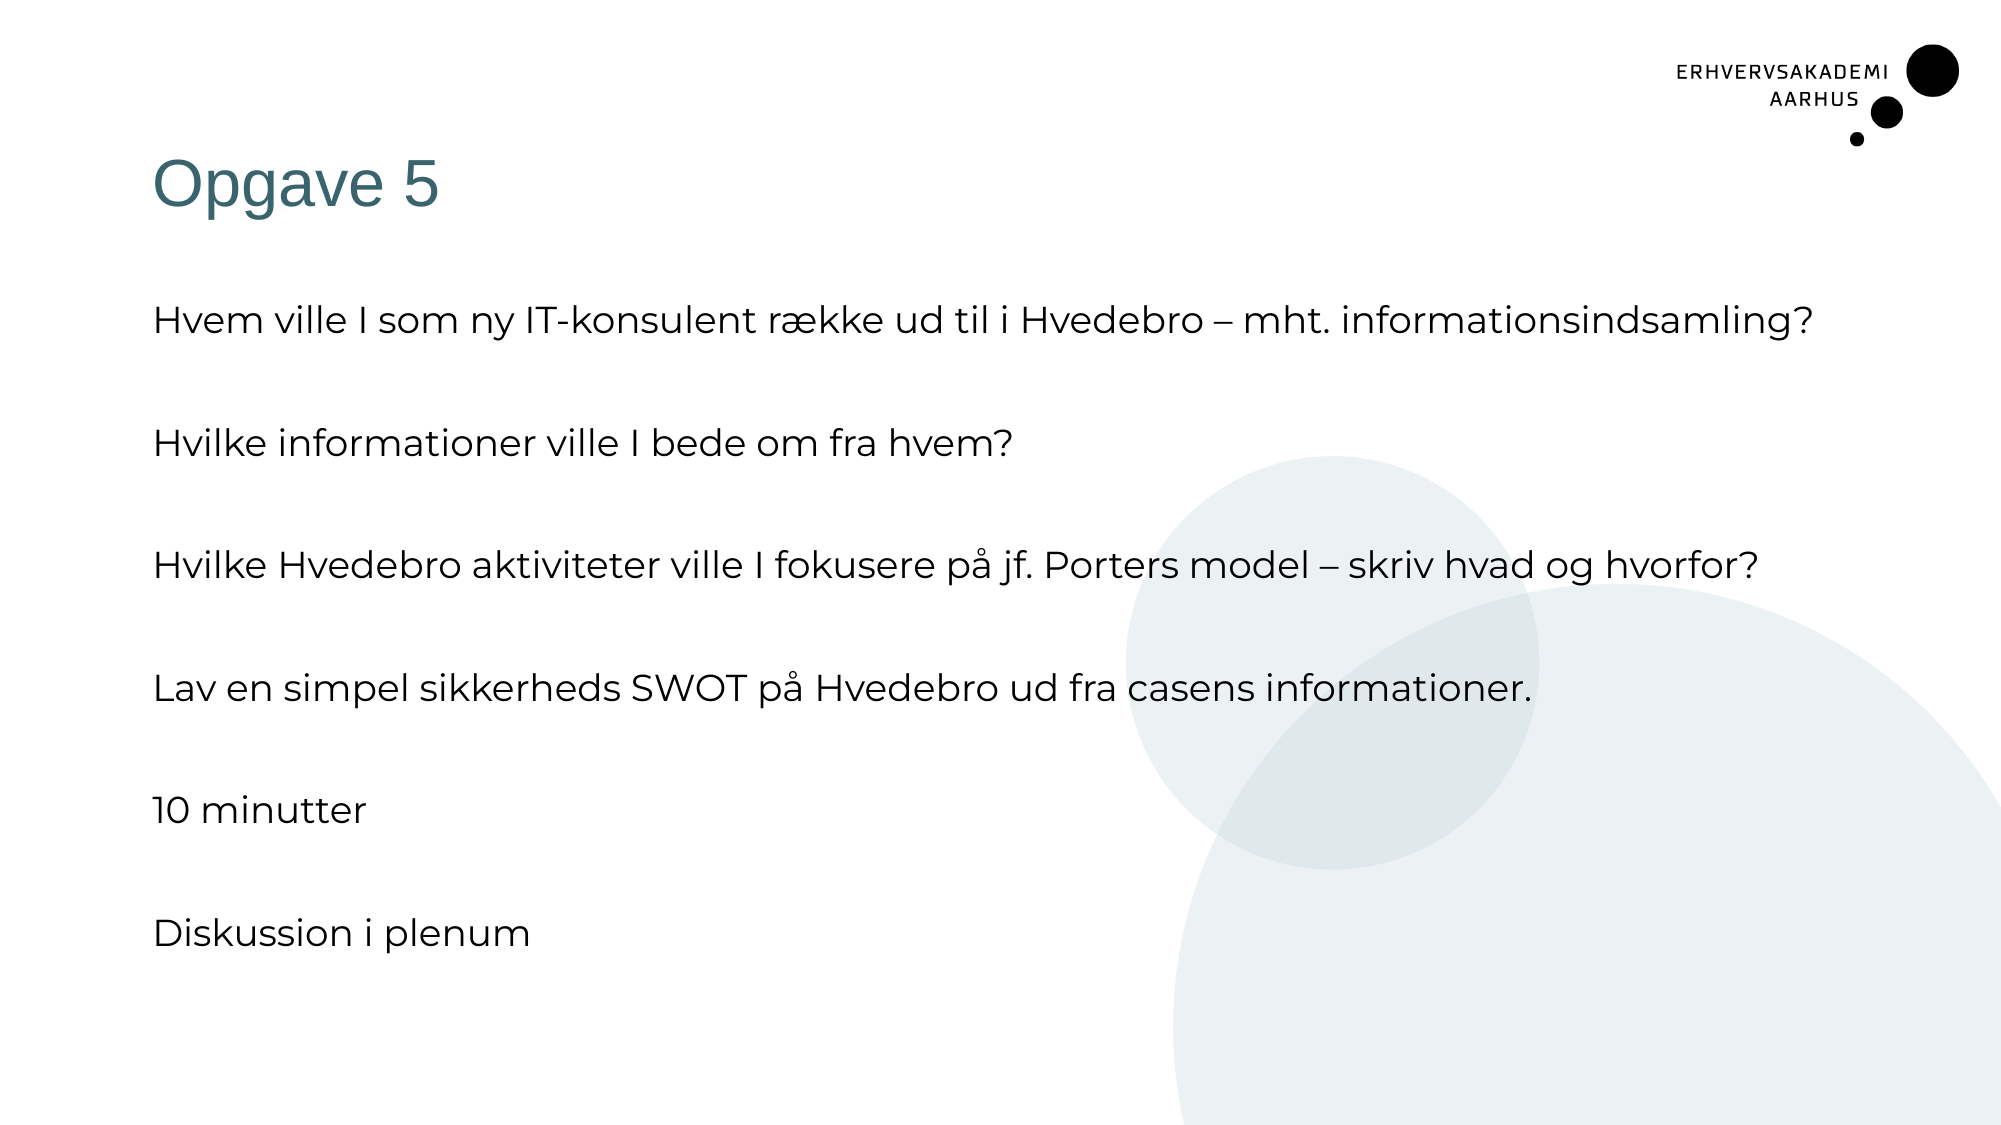

# Opgave 5
Hvem ville I som ny IT-konsulent række ud til i Hvedebro – mht. informationsindsamling?

Hvilke informationer ville I bede om fra hvem?

Hvilke Hvedebro aktiviteter ville I fokusere på jf. Porters model – skriv hvad og hvorfor?

Lav en simpel sikkerheds SWOT på Hvedebro ud fra casens informationer.

10 minutter

Diskussion i plenum